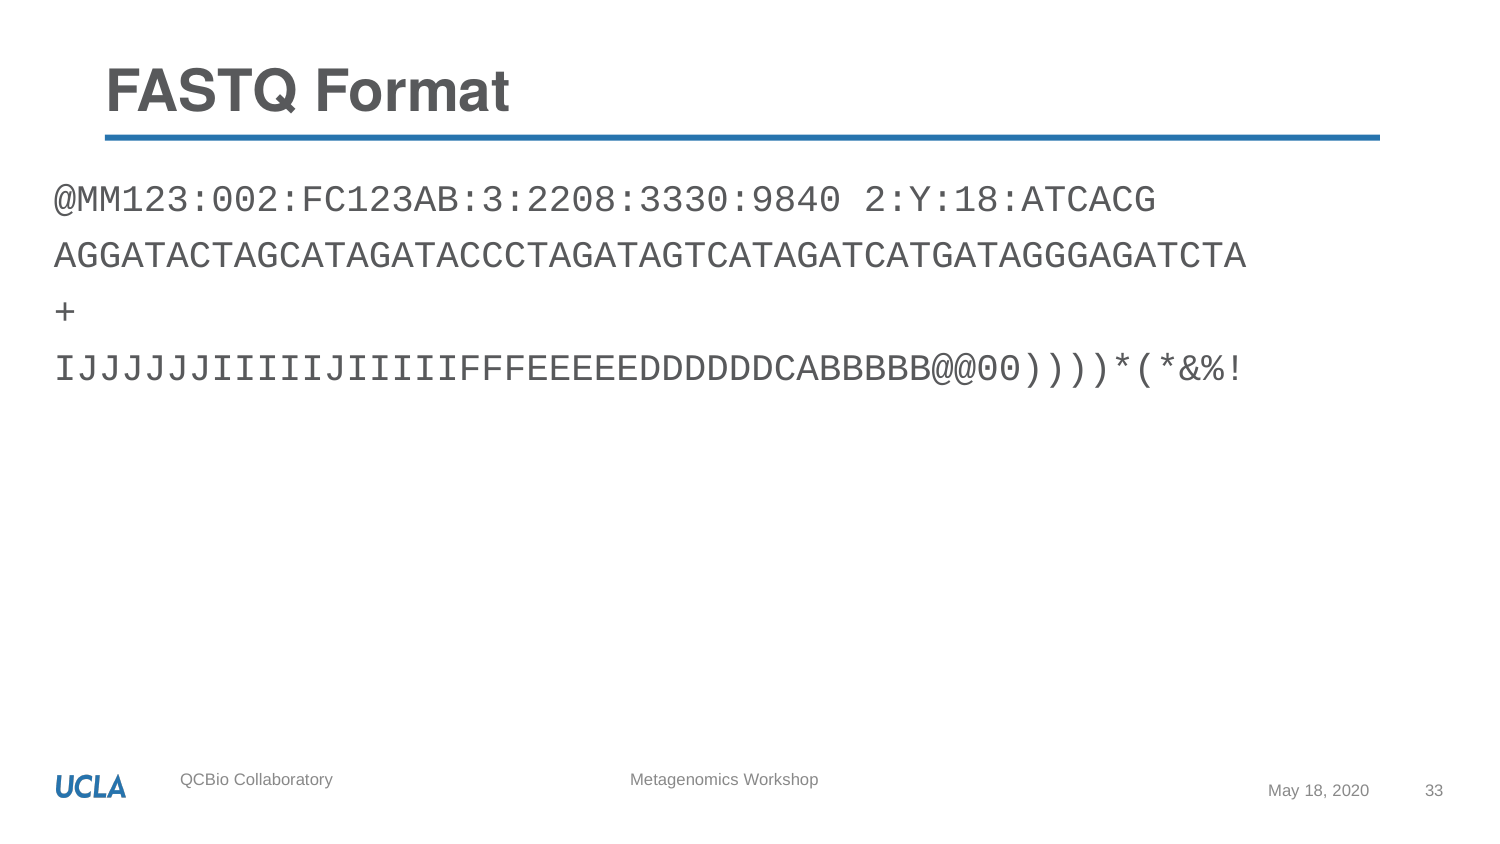

# FASTQ Format
@MM123:002:FC123AB:3:2208:3330:9840 2:Y:18:ATCACG
AGGATACTAGCATAGATACCCTAGATAGTCATAGATCATGATAGGGAGATCTA
+
IJJJJJJIIIIIJIIIIIFFFEEEEEDDDDDDCABBBBB@@00))))*(*&%!
May 18, 2020
33